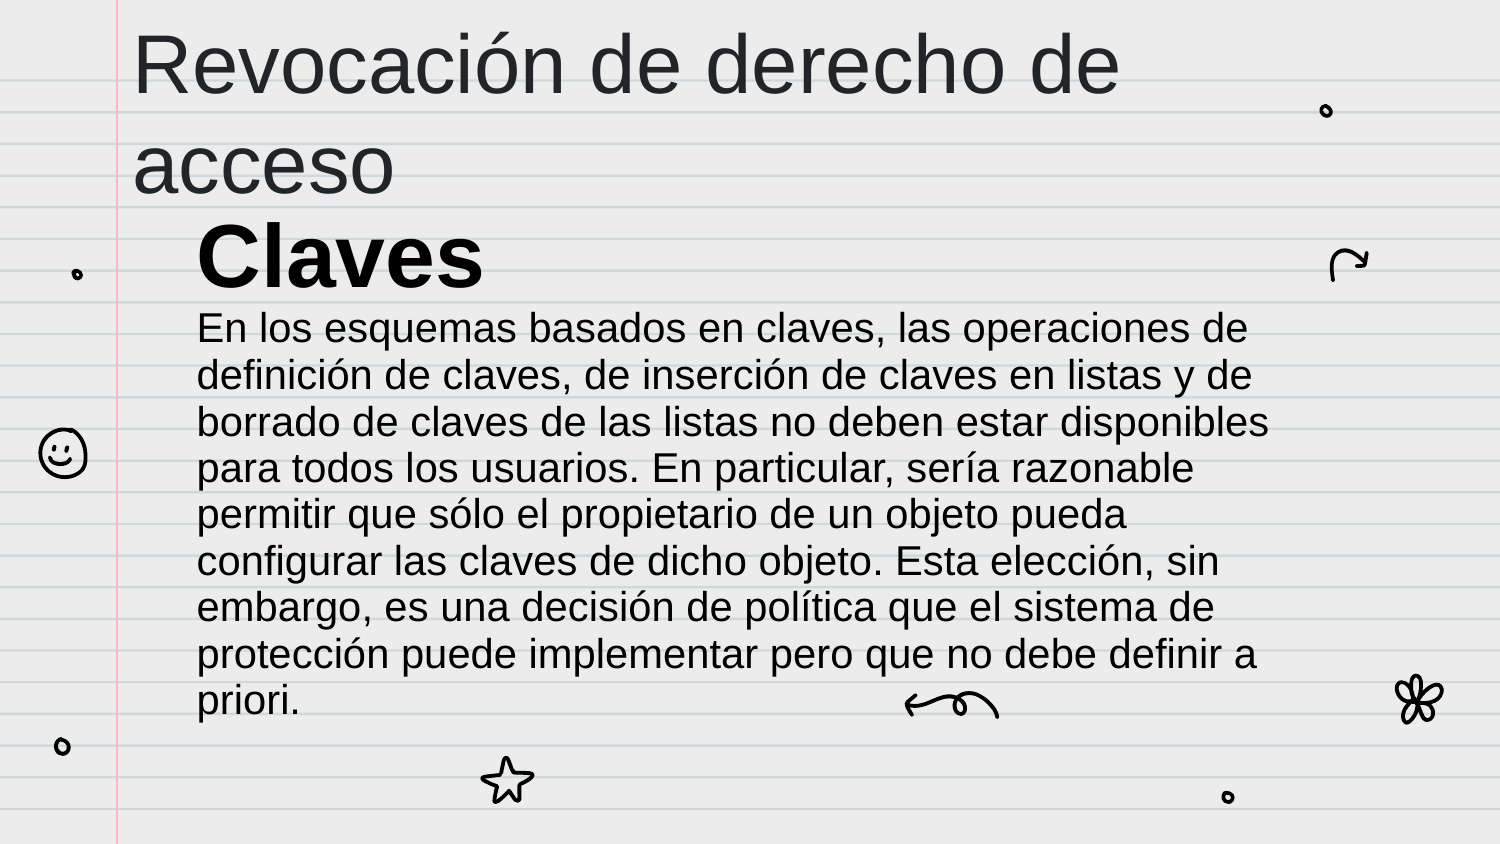

# Revocación de derecho de acceso
Claves
En los esquemas basados en claves, las operaciones de definición de claves, de inserción de claves en listas y de borrado de claves de las listas no deben estar disponibles para todos los usuarios. En particular, sería razonable permitir que sólo el propietario de un objeto pueda configurar las claves de dicho objeto. Esta elección, sin embargo, es una decisión de política que el sistema de protección puede implementar pero que no debe definir a priori.